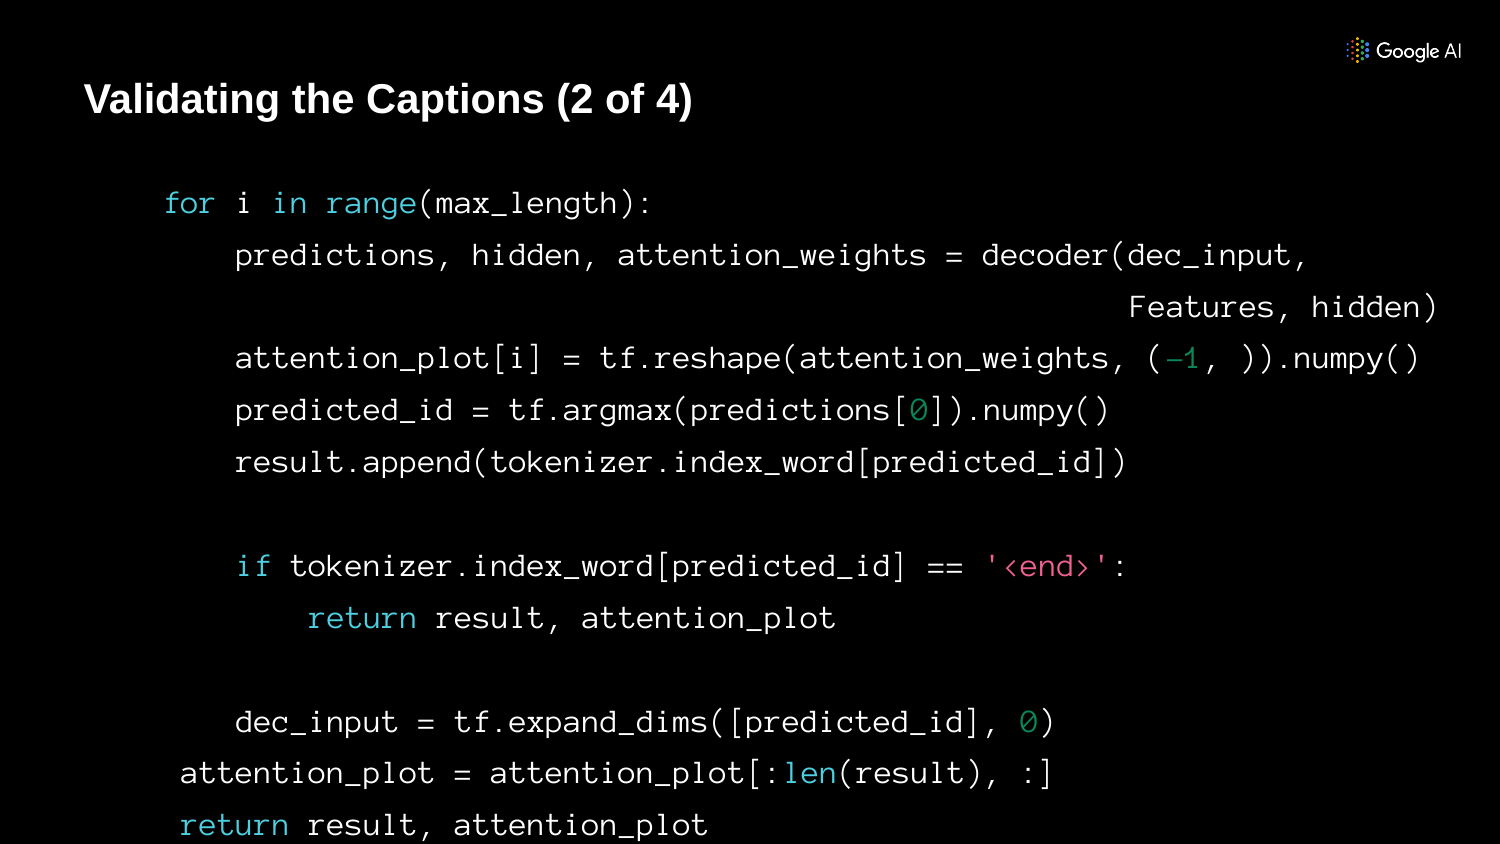

# Validating the Captions (2 of 4)
    for i in range(max_length):
        predictions, hidden, attention_weights = decoder(dec_input,
                                                         Features, hidden)
        attention_plot[i] = tf.reshape(attention_weights, (-1, )).numpy()
        predicted_id = tf.argmax(predictions[0]).numpy()
        result.append(tokenizer.index_word[predicted_id])

        if tokenizer.index_word[predicted_id] == '<end>':
            return result, attention_plot

        dec_input = tf.expand_dims([predicted_id], 0)
     attention_plot = attention_plot[:len(result), :]
     return result, attention_plot